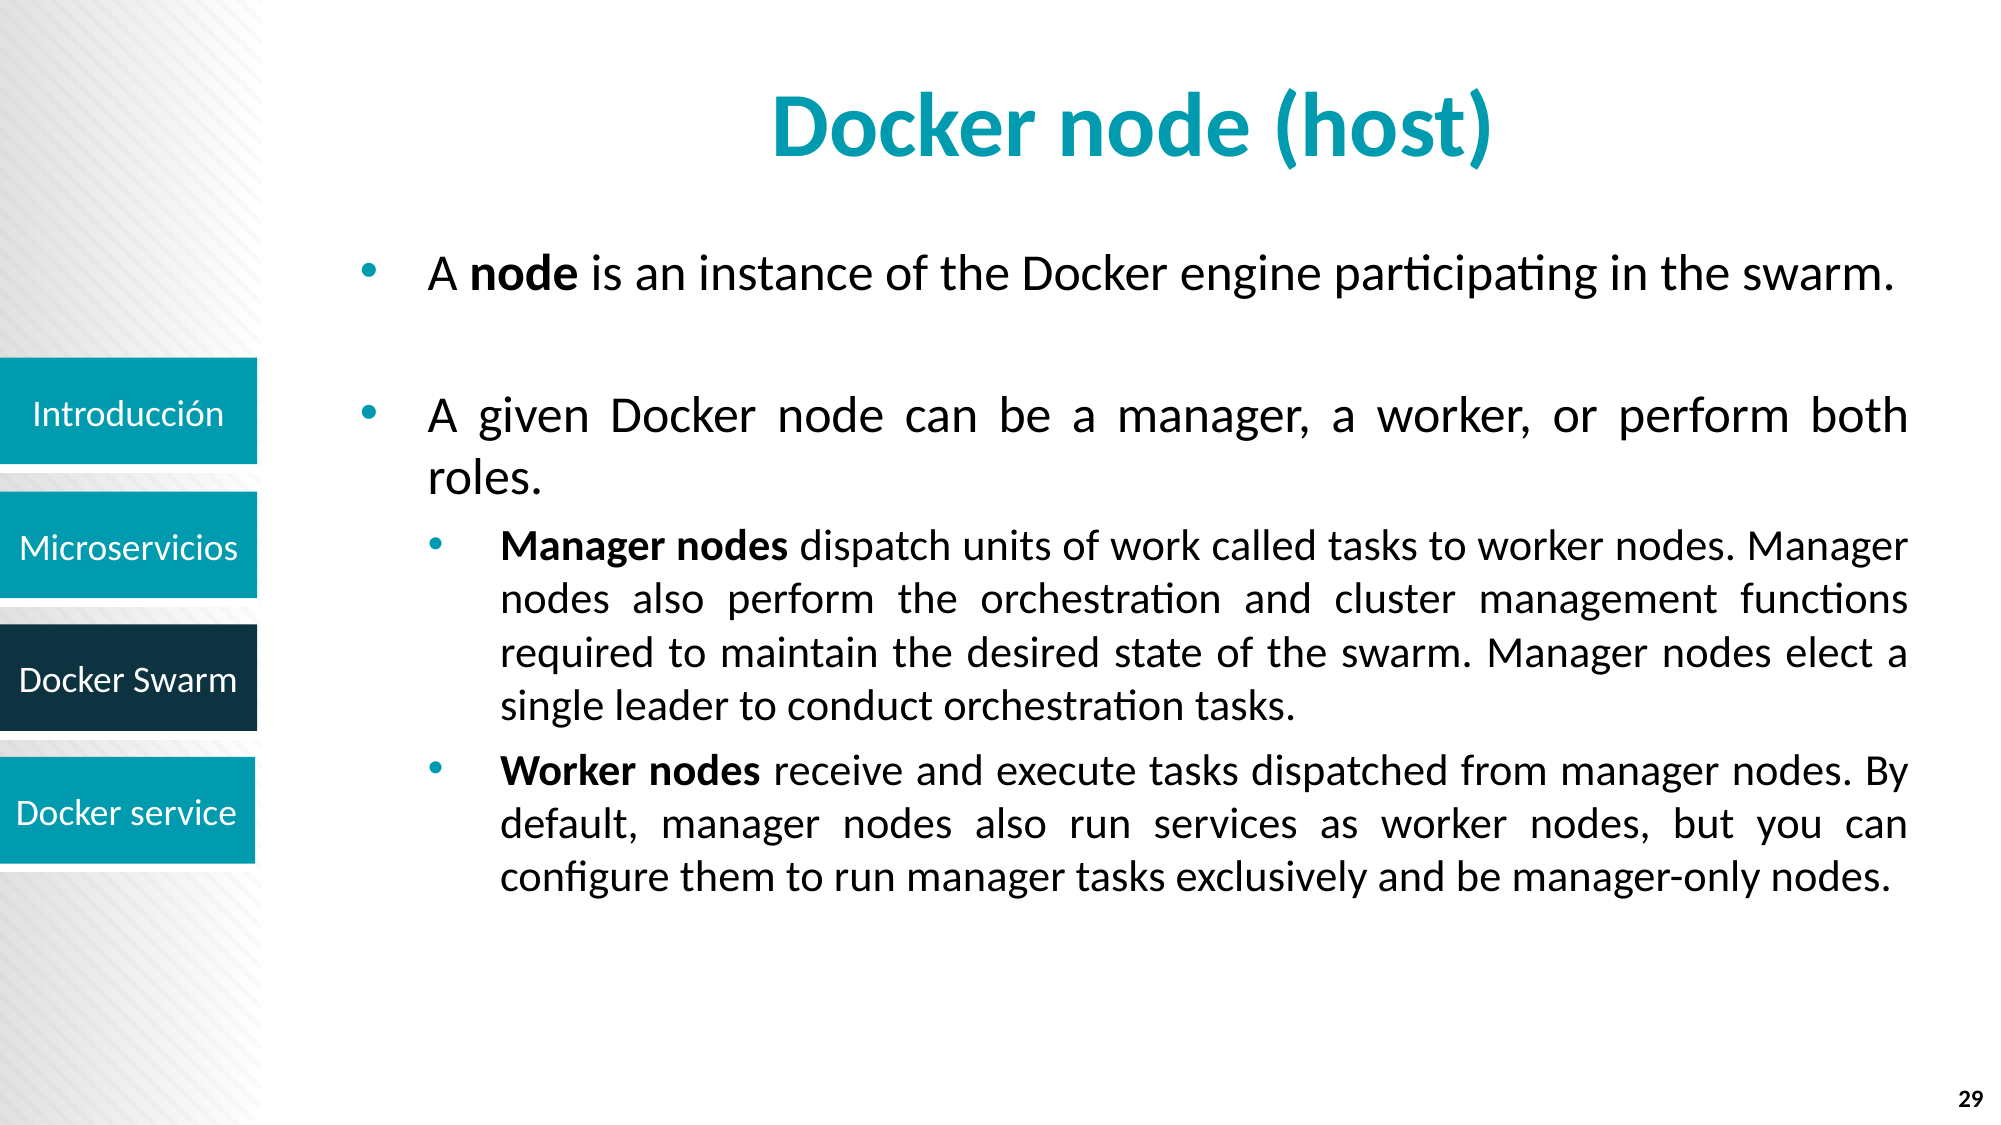

# Docker node (host)
A node is an instance of the Docker engine participating in the swarm.

A given Docker node can be a manager, a worker, or perform both roles.
Manager nodes dispatch units of work called tasks to worker nodes. Manager nodes also perform the orchestration and cluster management functions required to maintain the desired state of the swarm. Manager nodes elect a single leader to conduct orchestration tasks.
Worker nodes receive and execute tasks dispatched from manager nodes. By default, manager nodes also run services as worker nodes, but you can configure them to run manager tasks exclusively and be manager-only nodes.
29